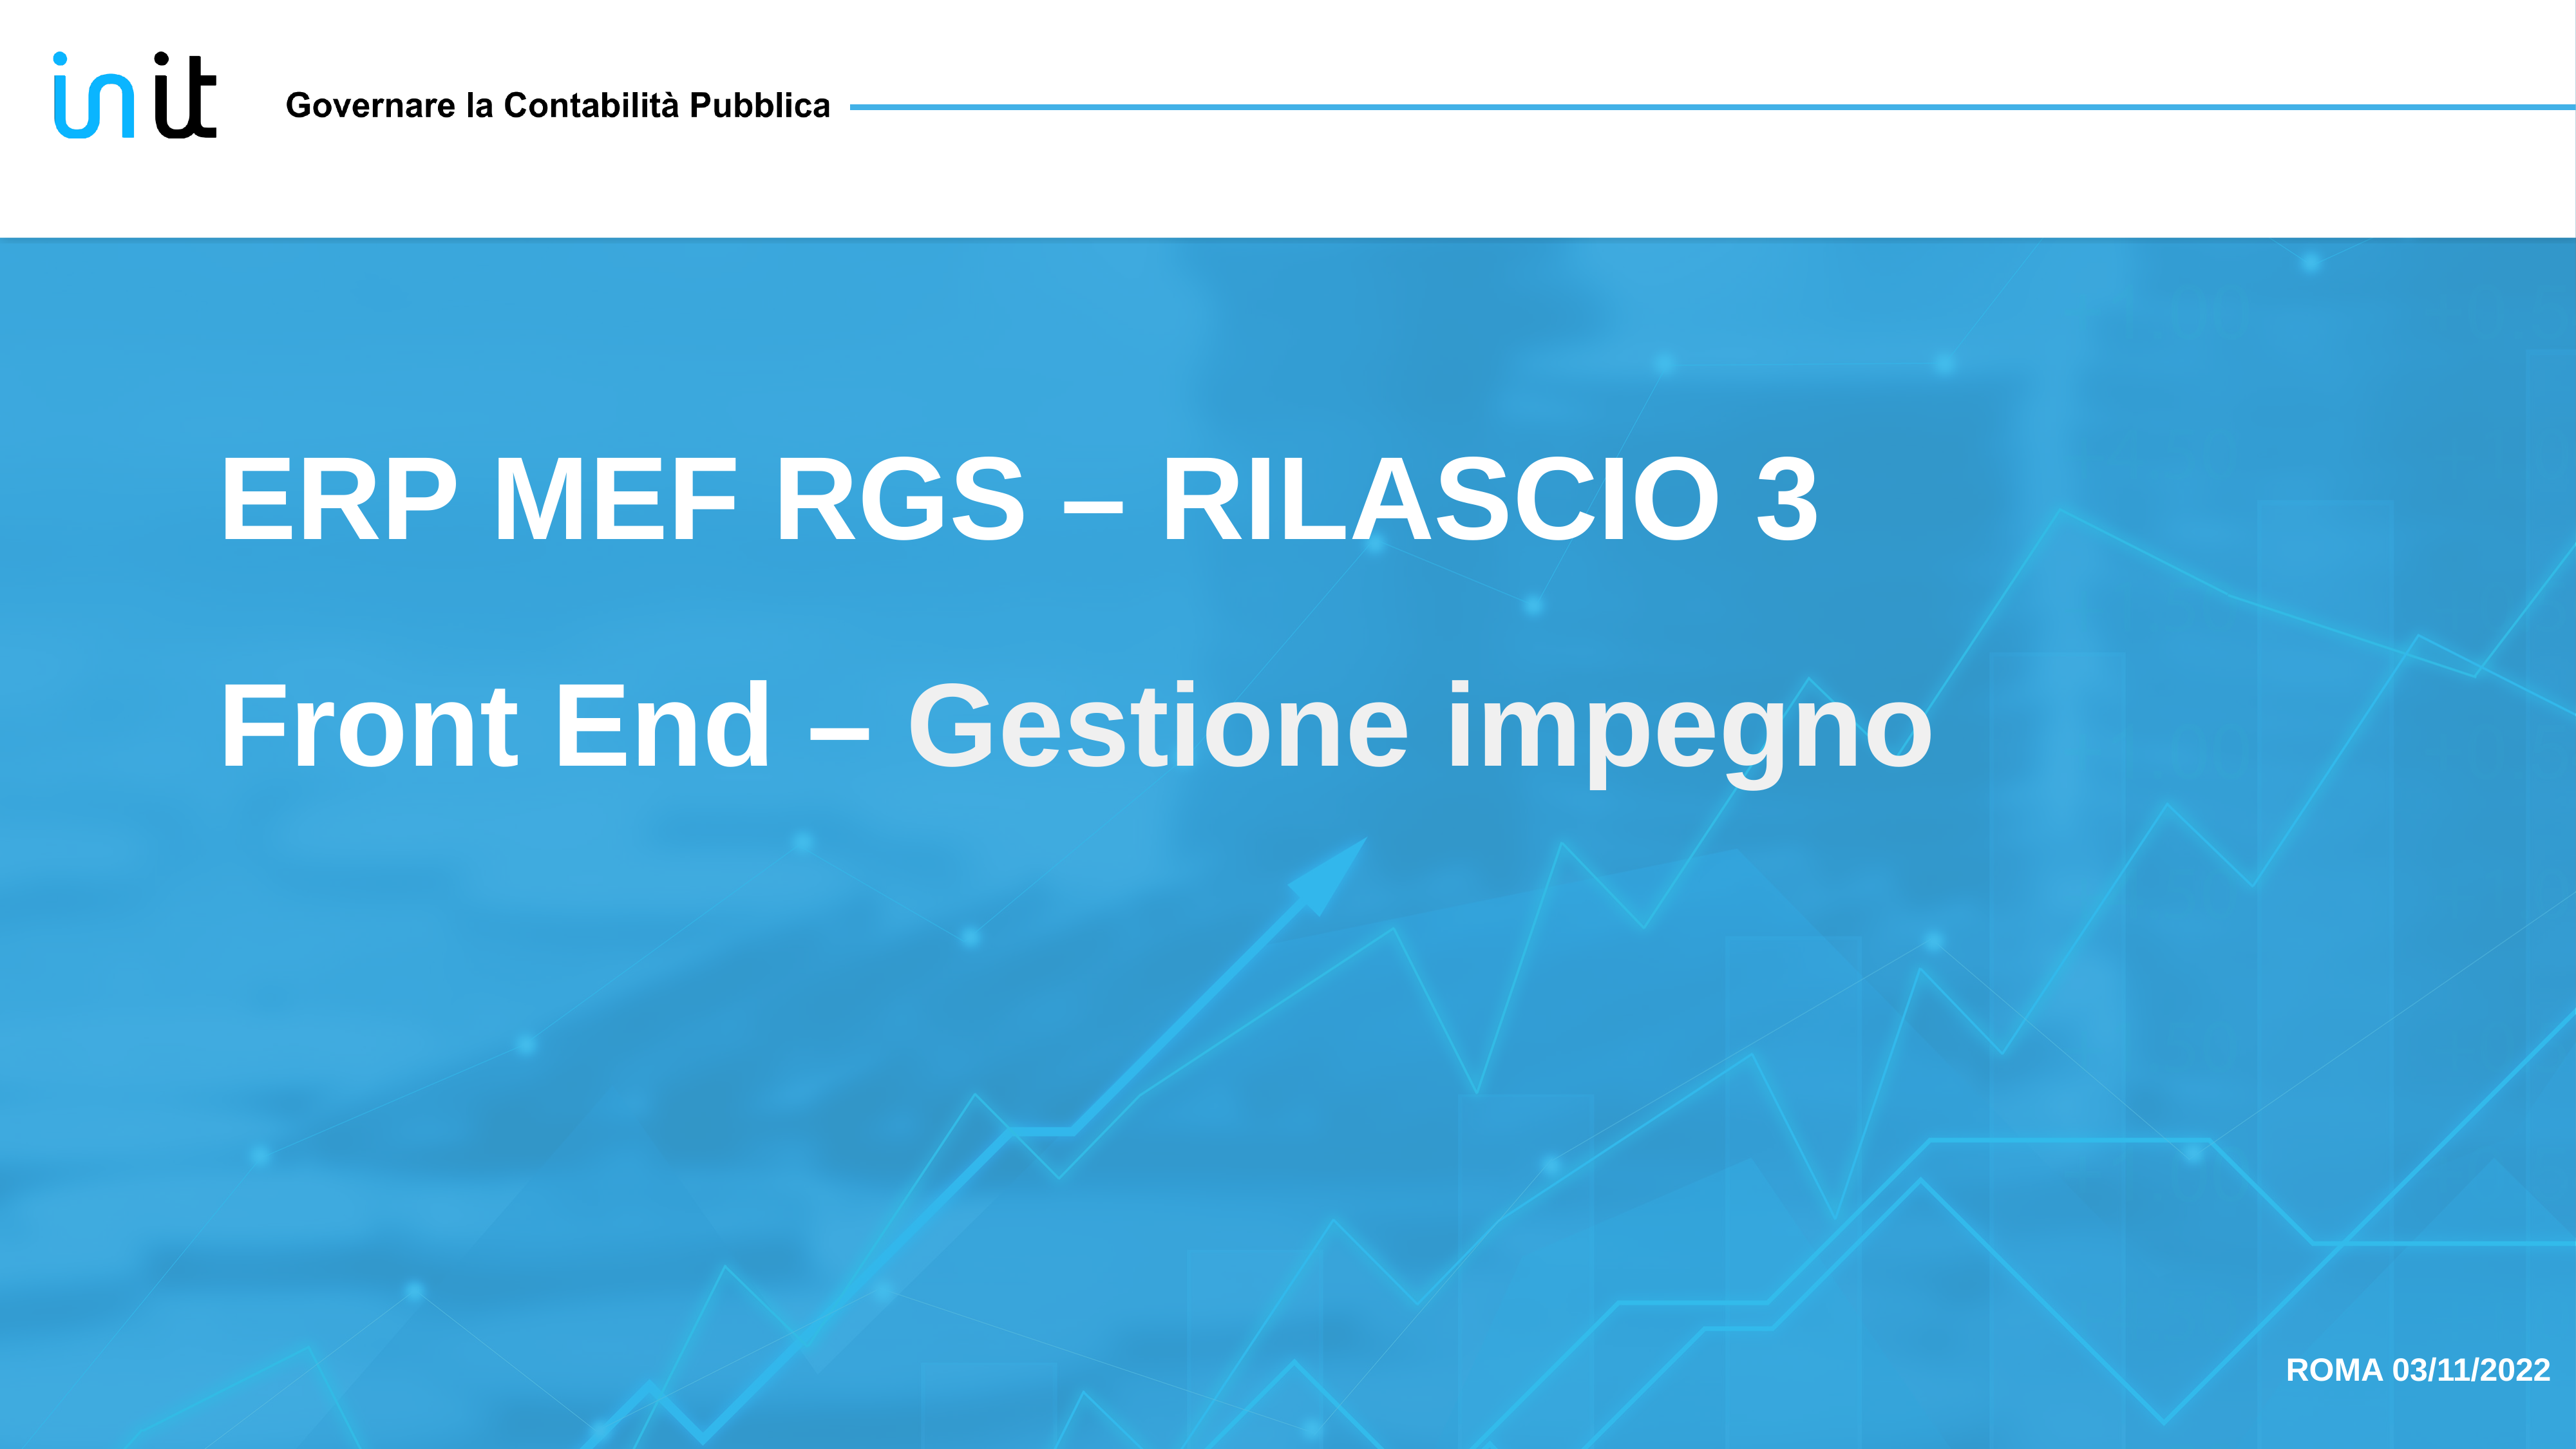

# ERP MEF RGS – RILASCIO 3 Front End – Gestione impegno
ROMA 03/11/2022